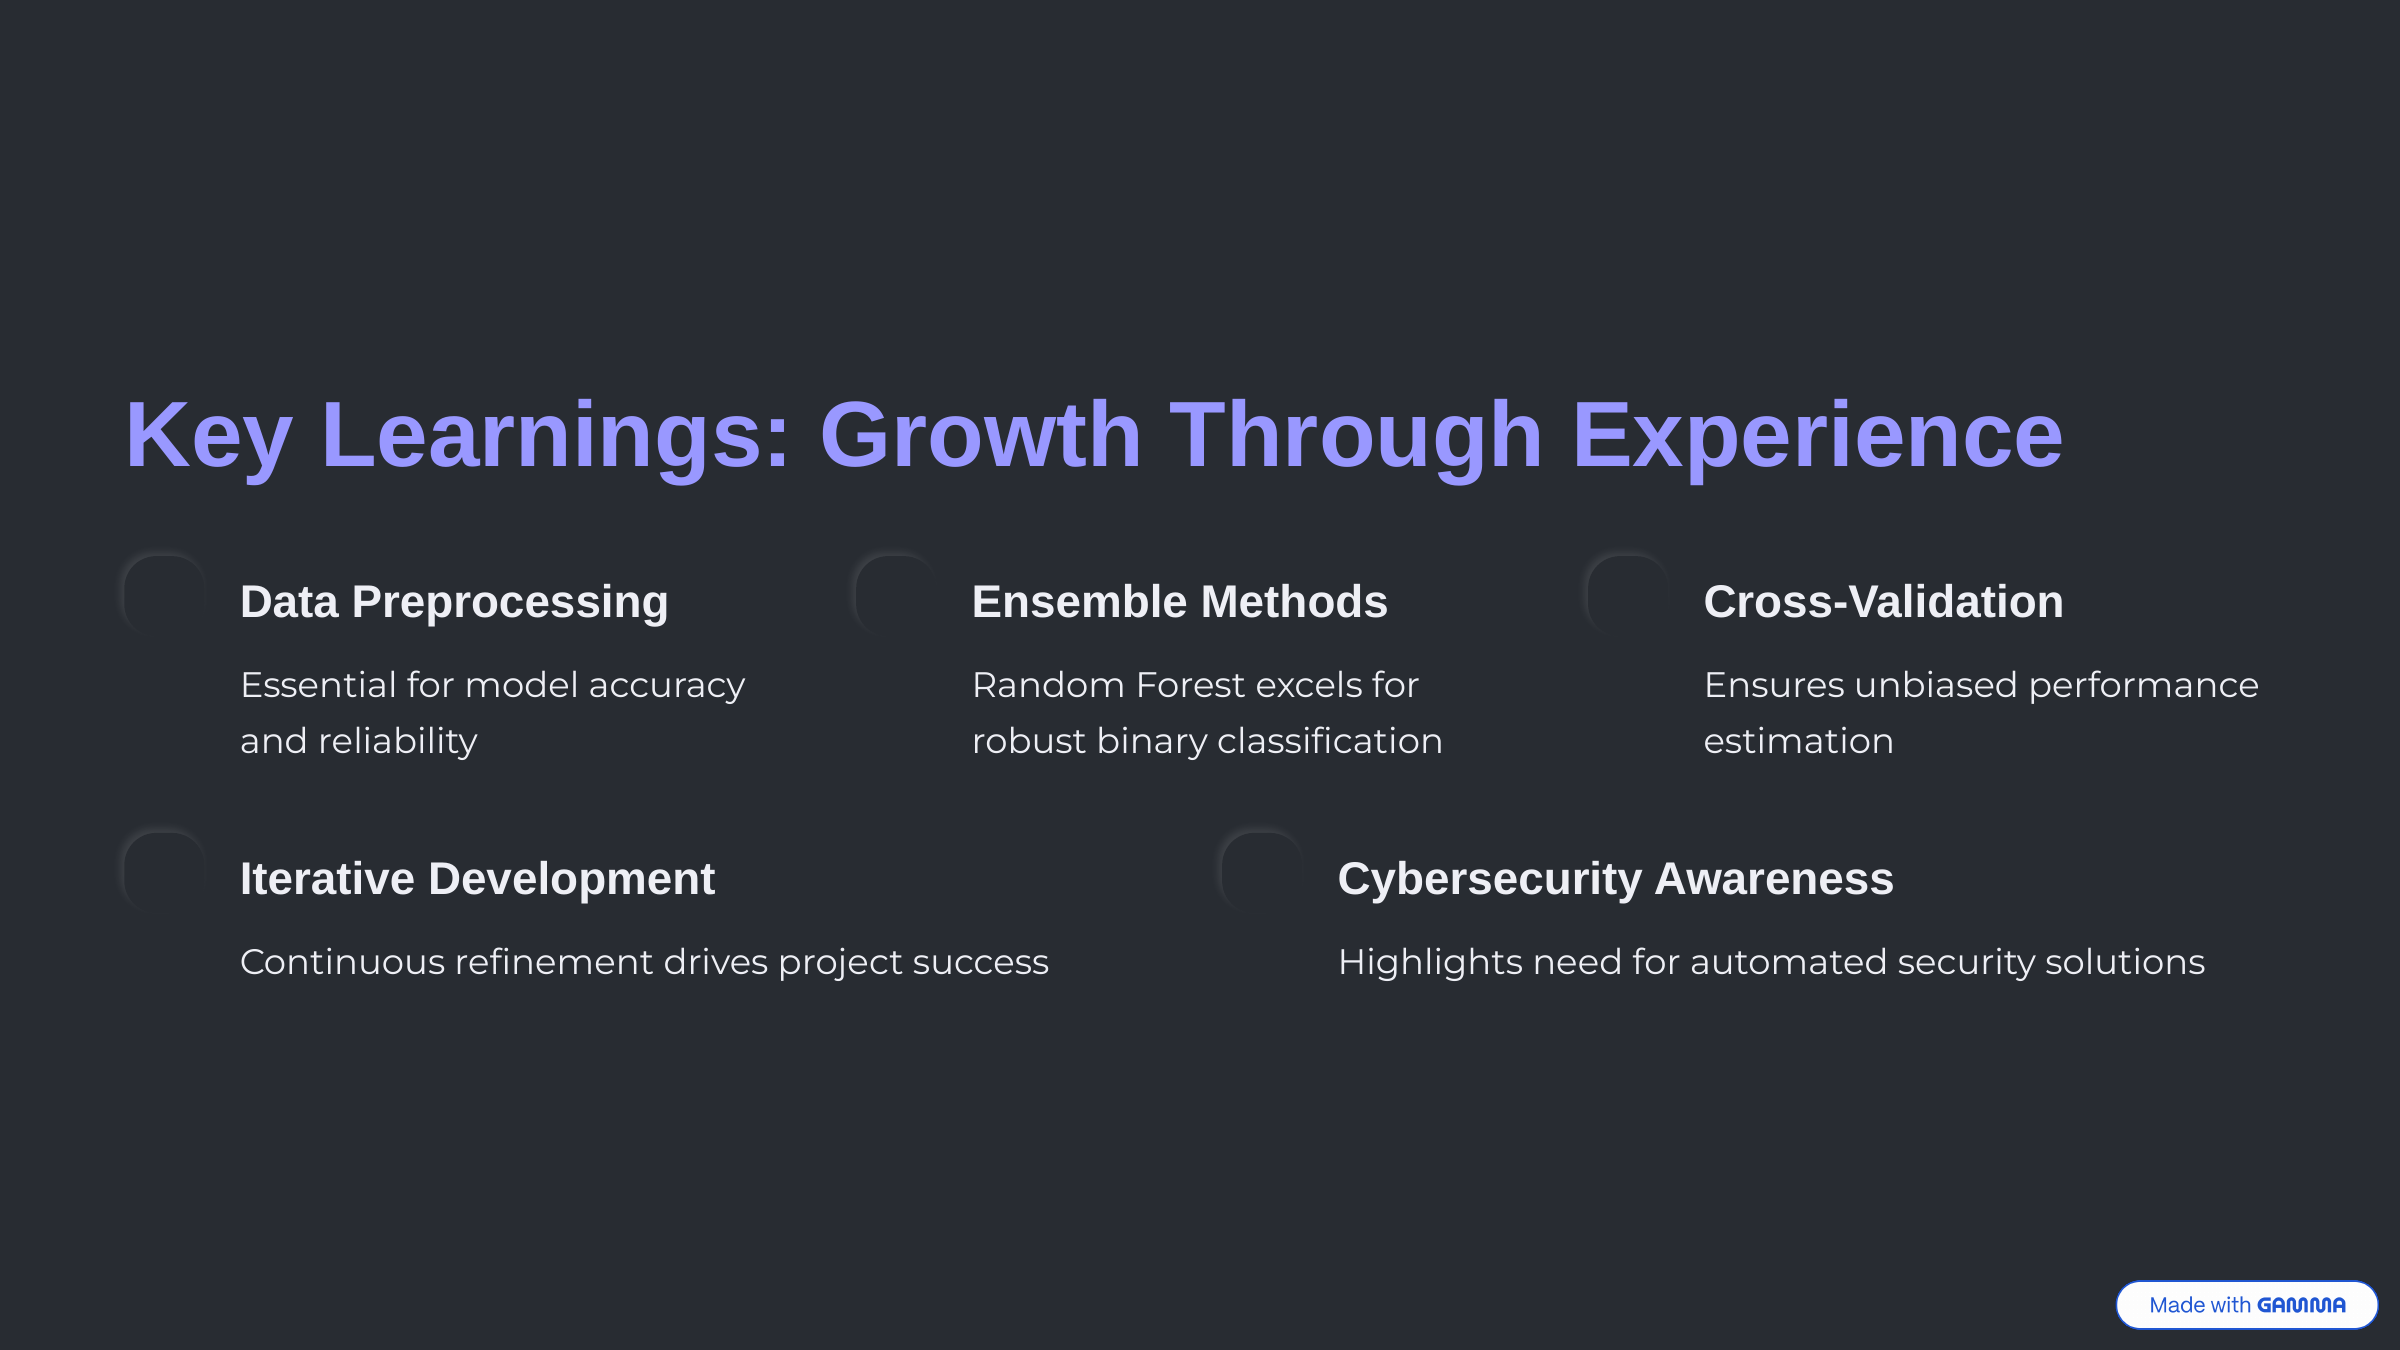

Key Learnings: Growth Through Experience

Data Preprocessing
Ensemble Methods
Cross-Validation
Essential for model accuracy and reliability
Random Forest excels for robust binary classification
Ensures unbiased performance estimation

Iterative Development
Cybersecurity Awareness
Continuous refinement drives project success
Highlights need for automated security solutions